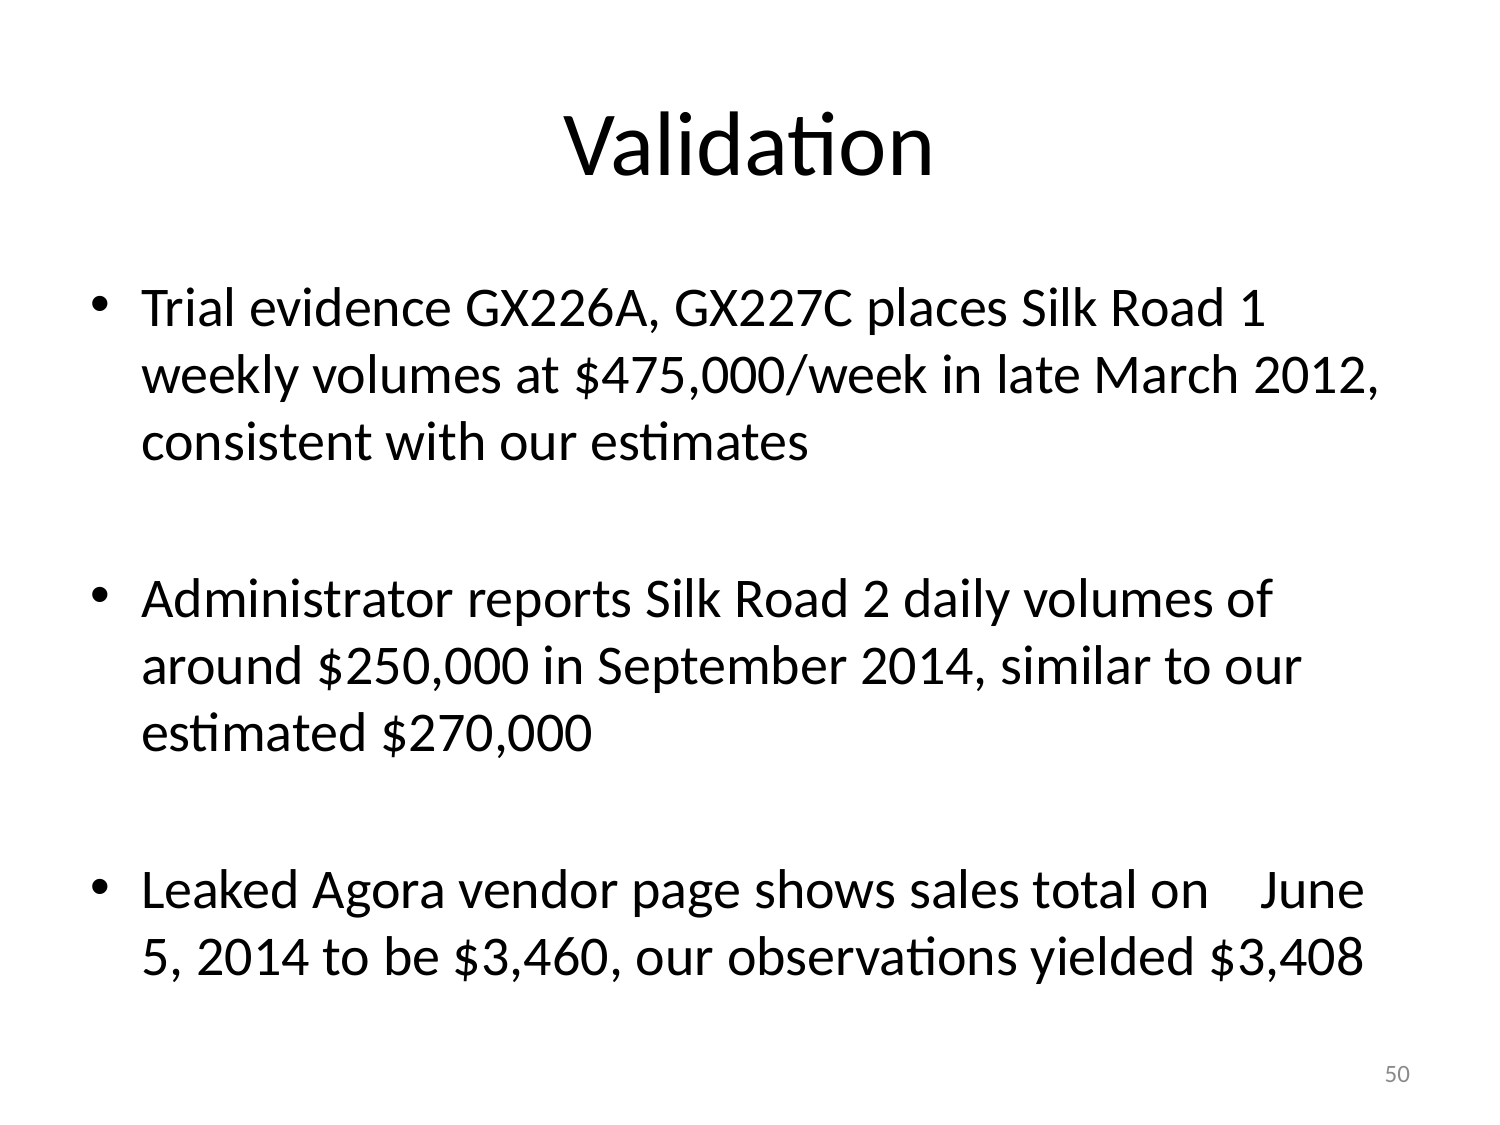

# Validation
Trial evidence GX226A, GX227C places Silk Road 1 weekly volumes at $475,000/week in late March 2012, consistent with our estimates

Administrator reports Silk Road 2 daily volumes of around $250,000 in September 2014, similar to our estimated $270,000

Leaked Agora vendor page shows sales total on    June 5, 2014 to be $3,460, our observations yielded $3,408
50